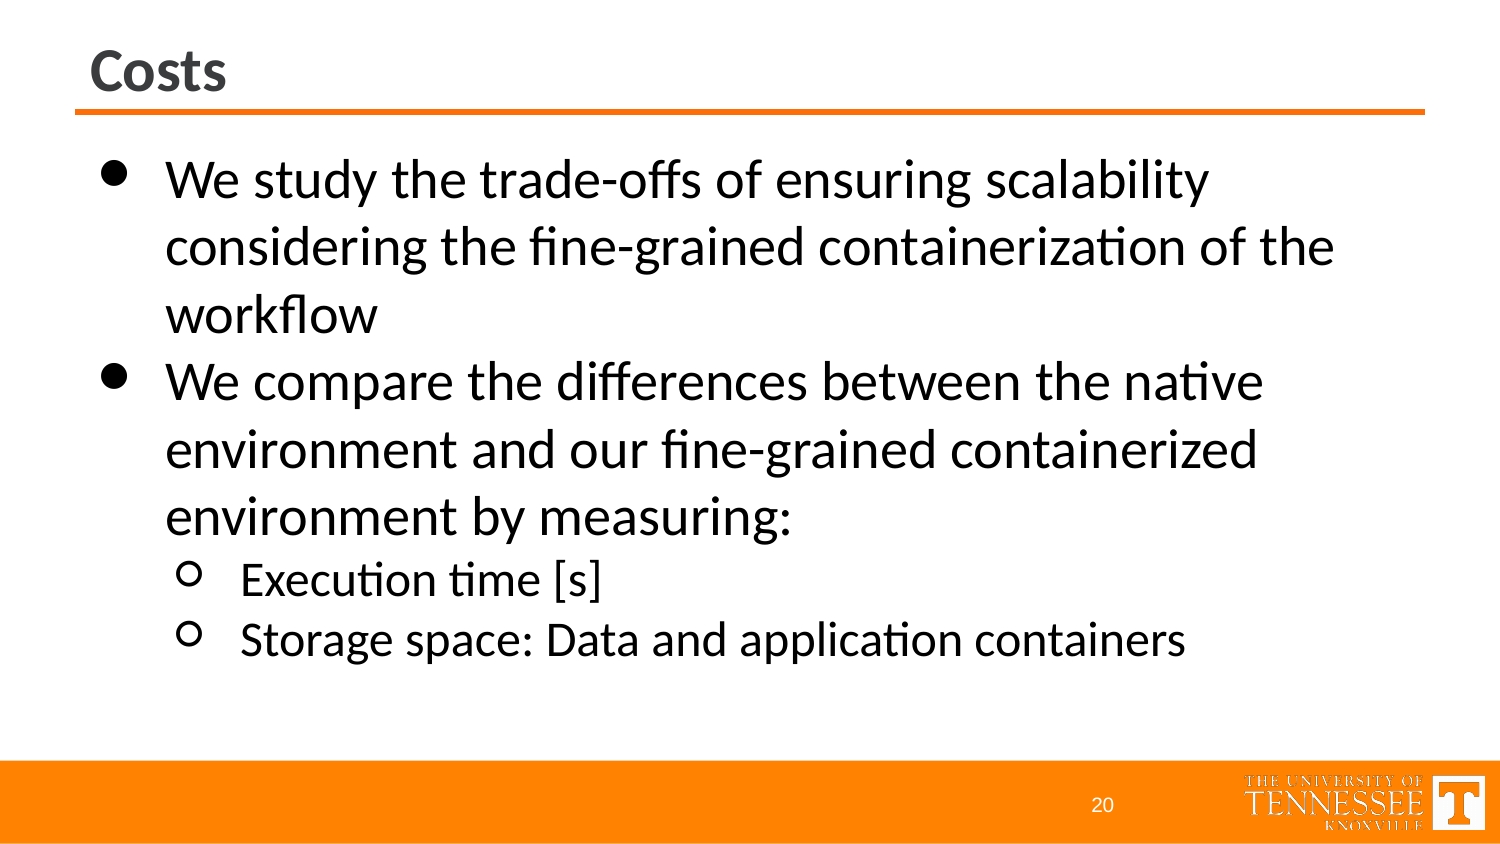

# Costs
We study the trade-offs of ensuring scalability considering the fine-grained containerization of the workflow
We compare the differences between the native environment and our fine-grained containerized environment by measuring:
Execution time [s]
Storage space: Data and application containers
20